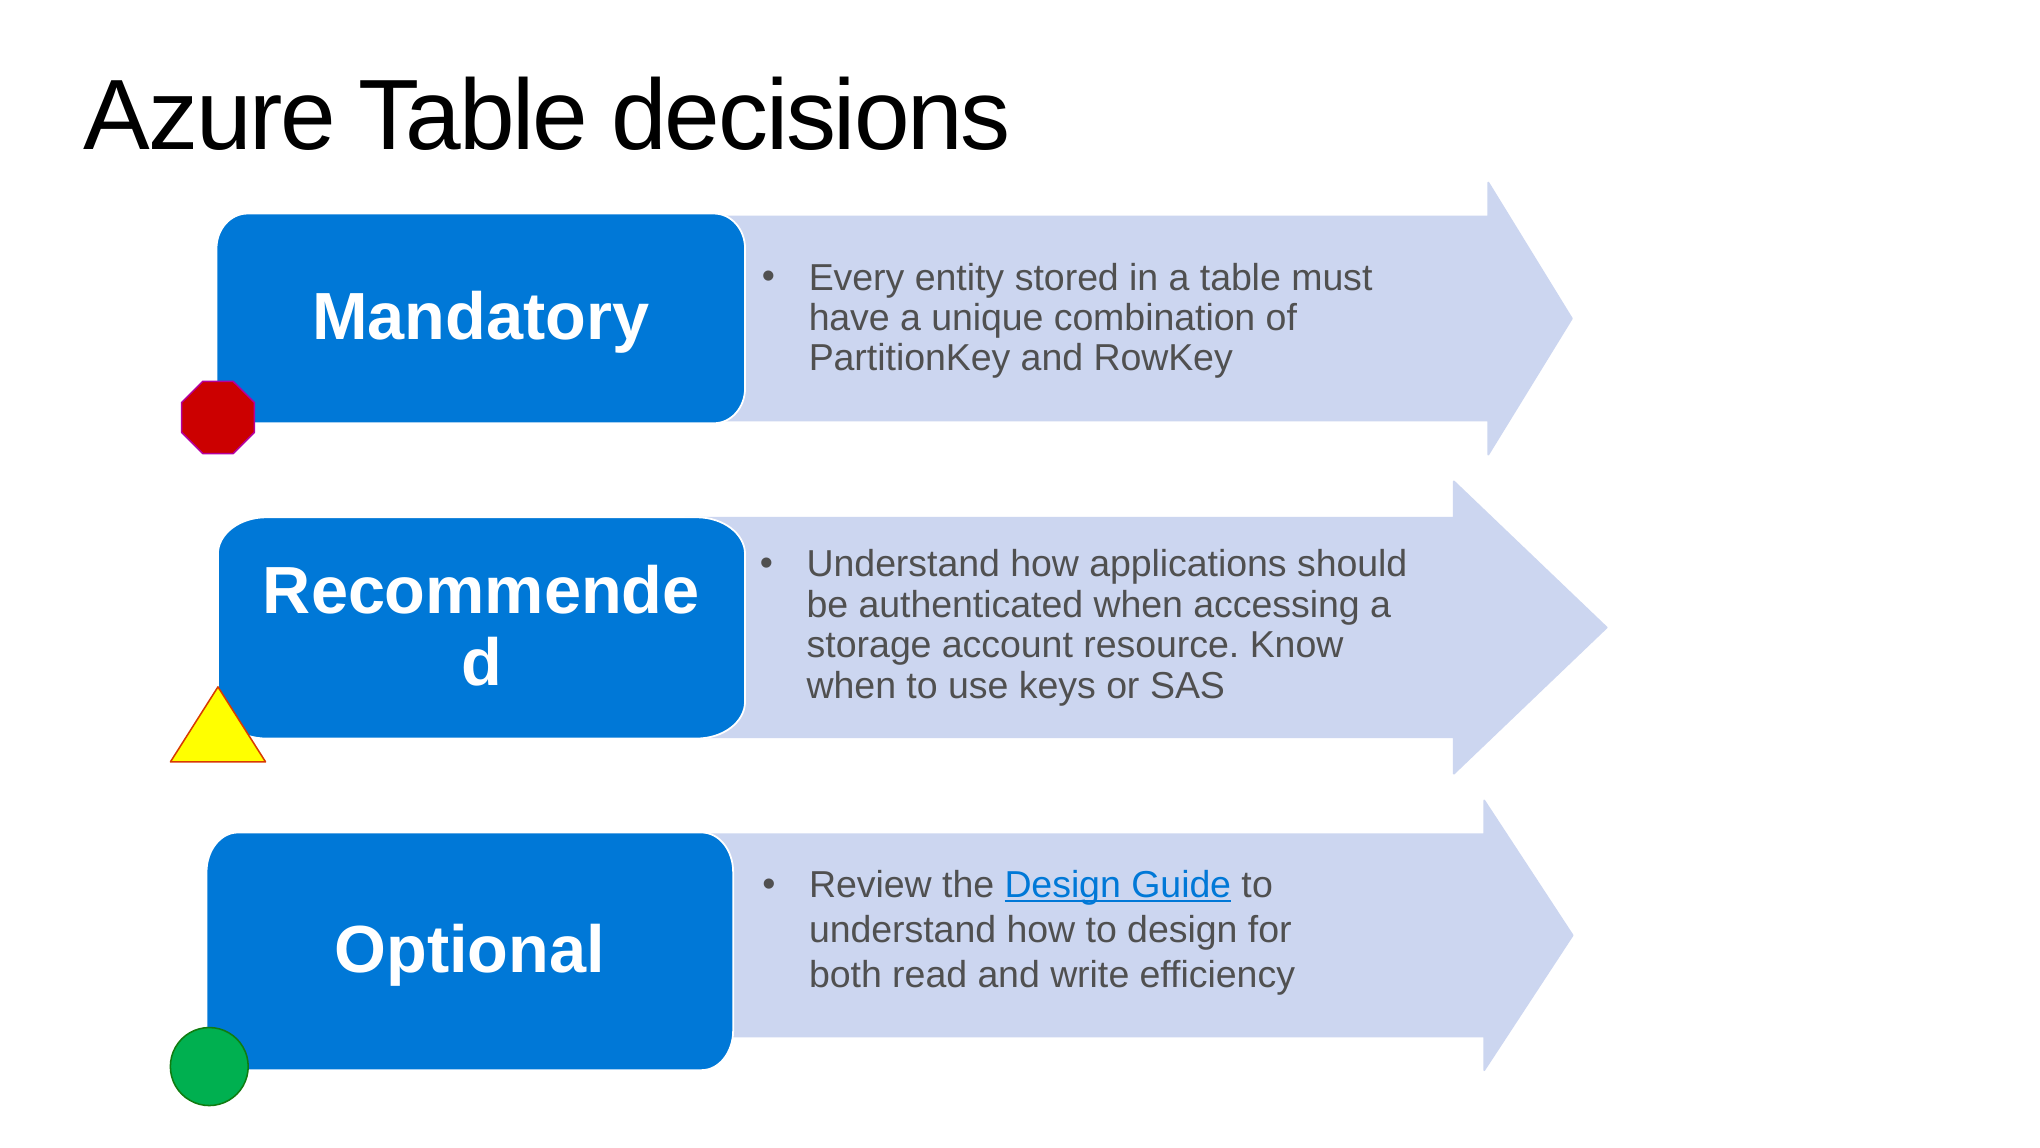

# Azure Table decisions
Every entity stored in a table must
have a unique combination of PartitionKey and RowKey
Mandatory

Understand how applications should be authenticated when accessing a storage account resource. Know when to use keys or SAS
Recommended

Review the Design Guide to
understand how to design for
both read and write efficiency
Optional